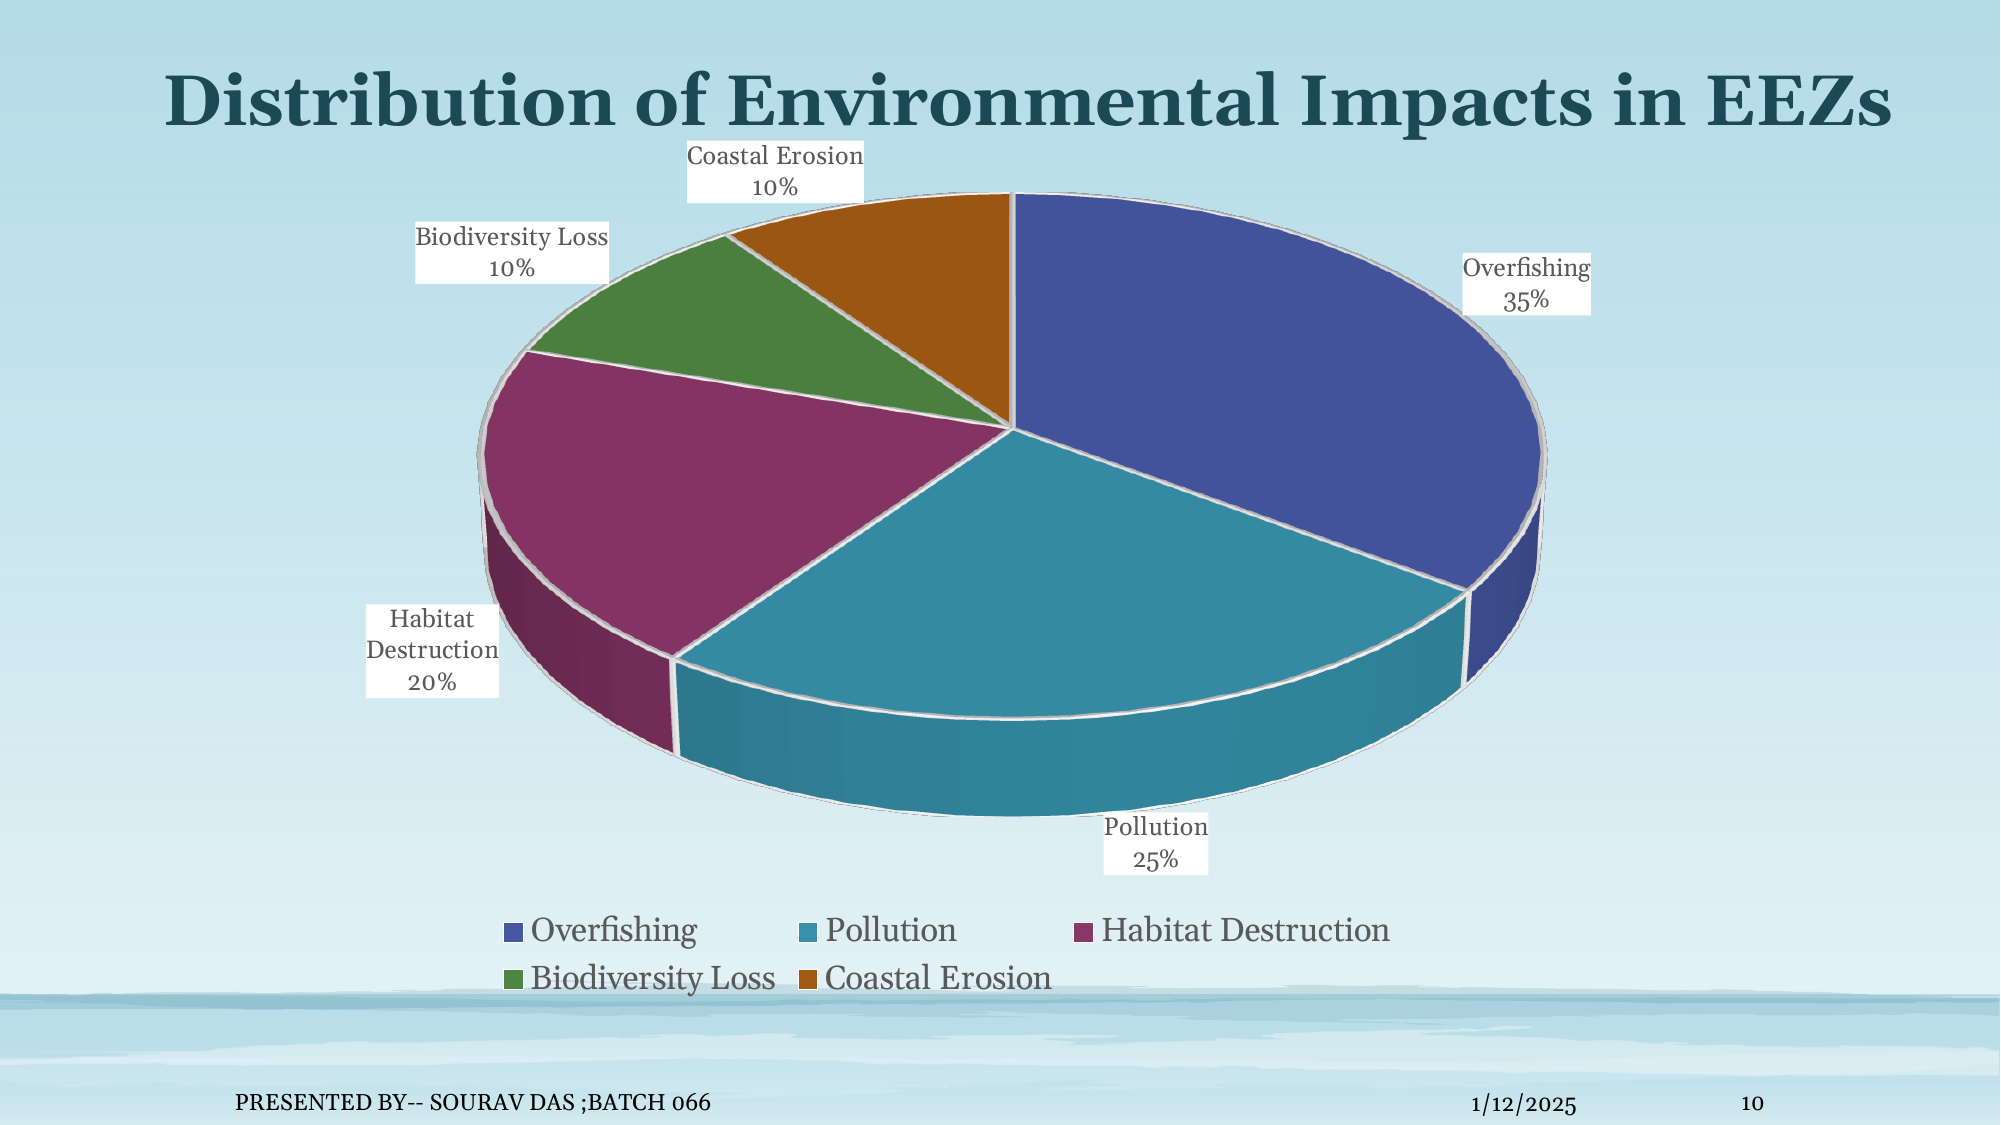

# Distribution of Environmental Impacts in EEZs

[unsupported chart]

Presented by-- Sourav Das ;Batch 066
1/12/2025
10